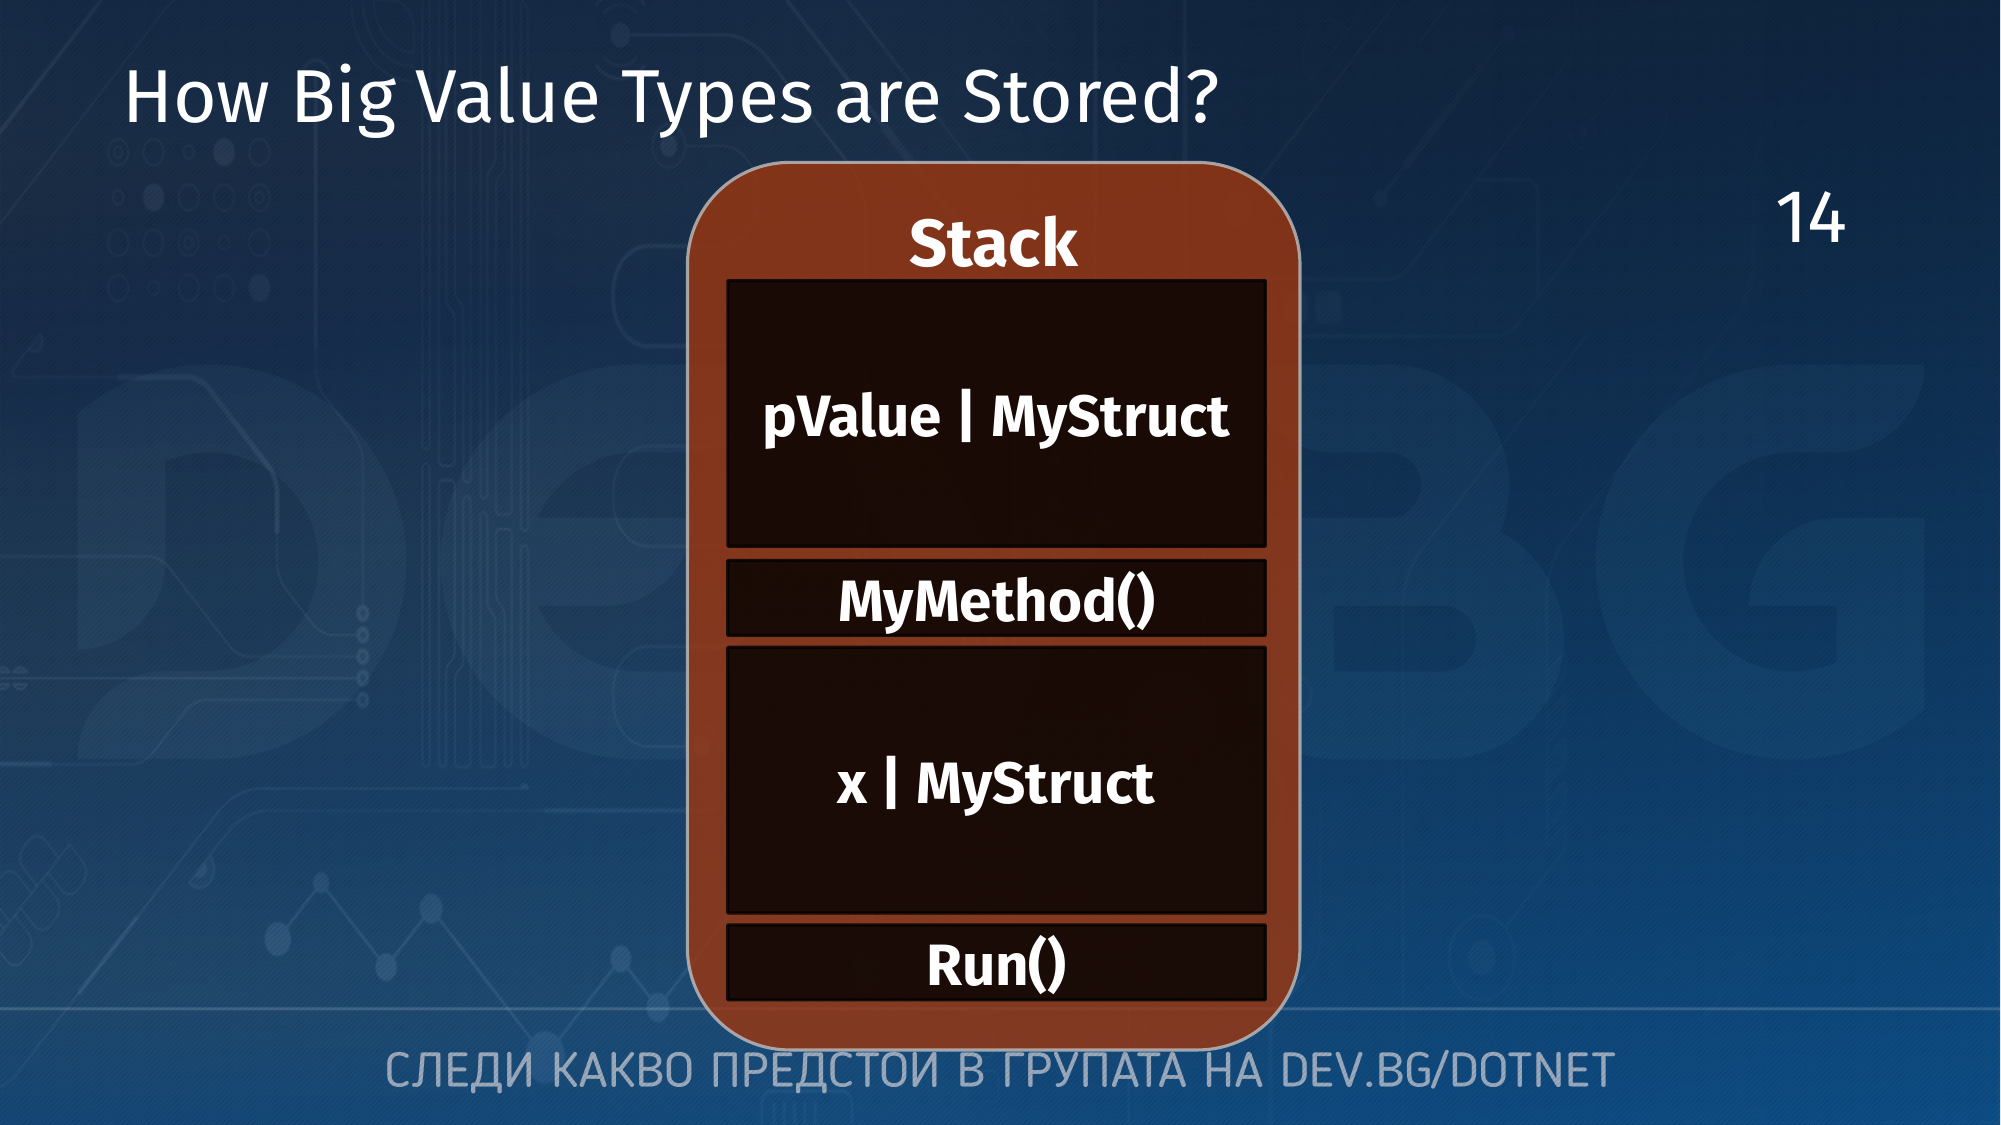

# How Big Value Types are Stored?
14
Stack
pValue | MyStruct
MyMethod()
x | MyStruct
Run()